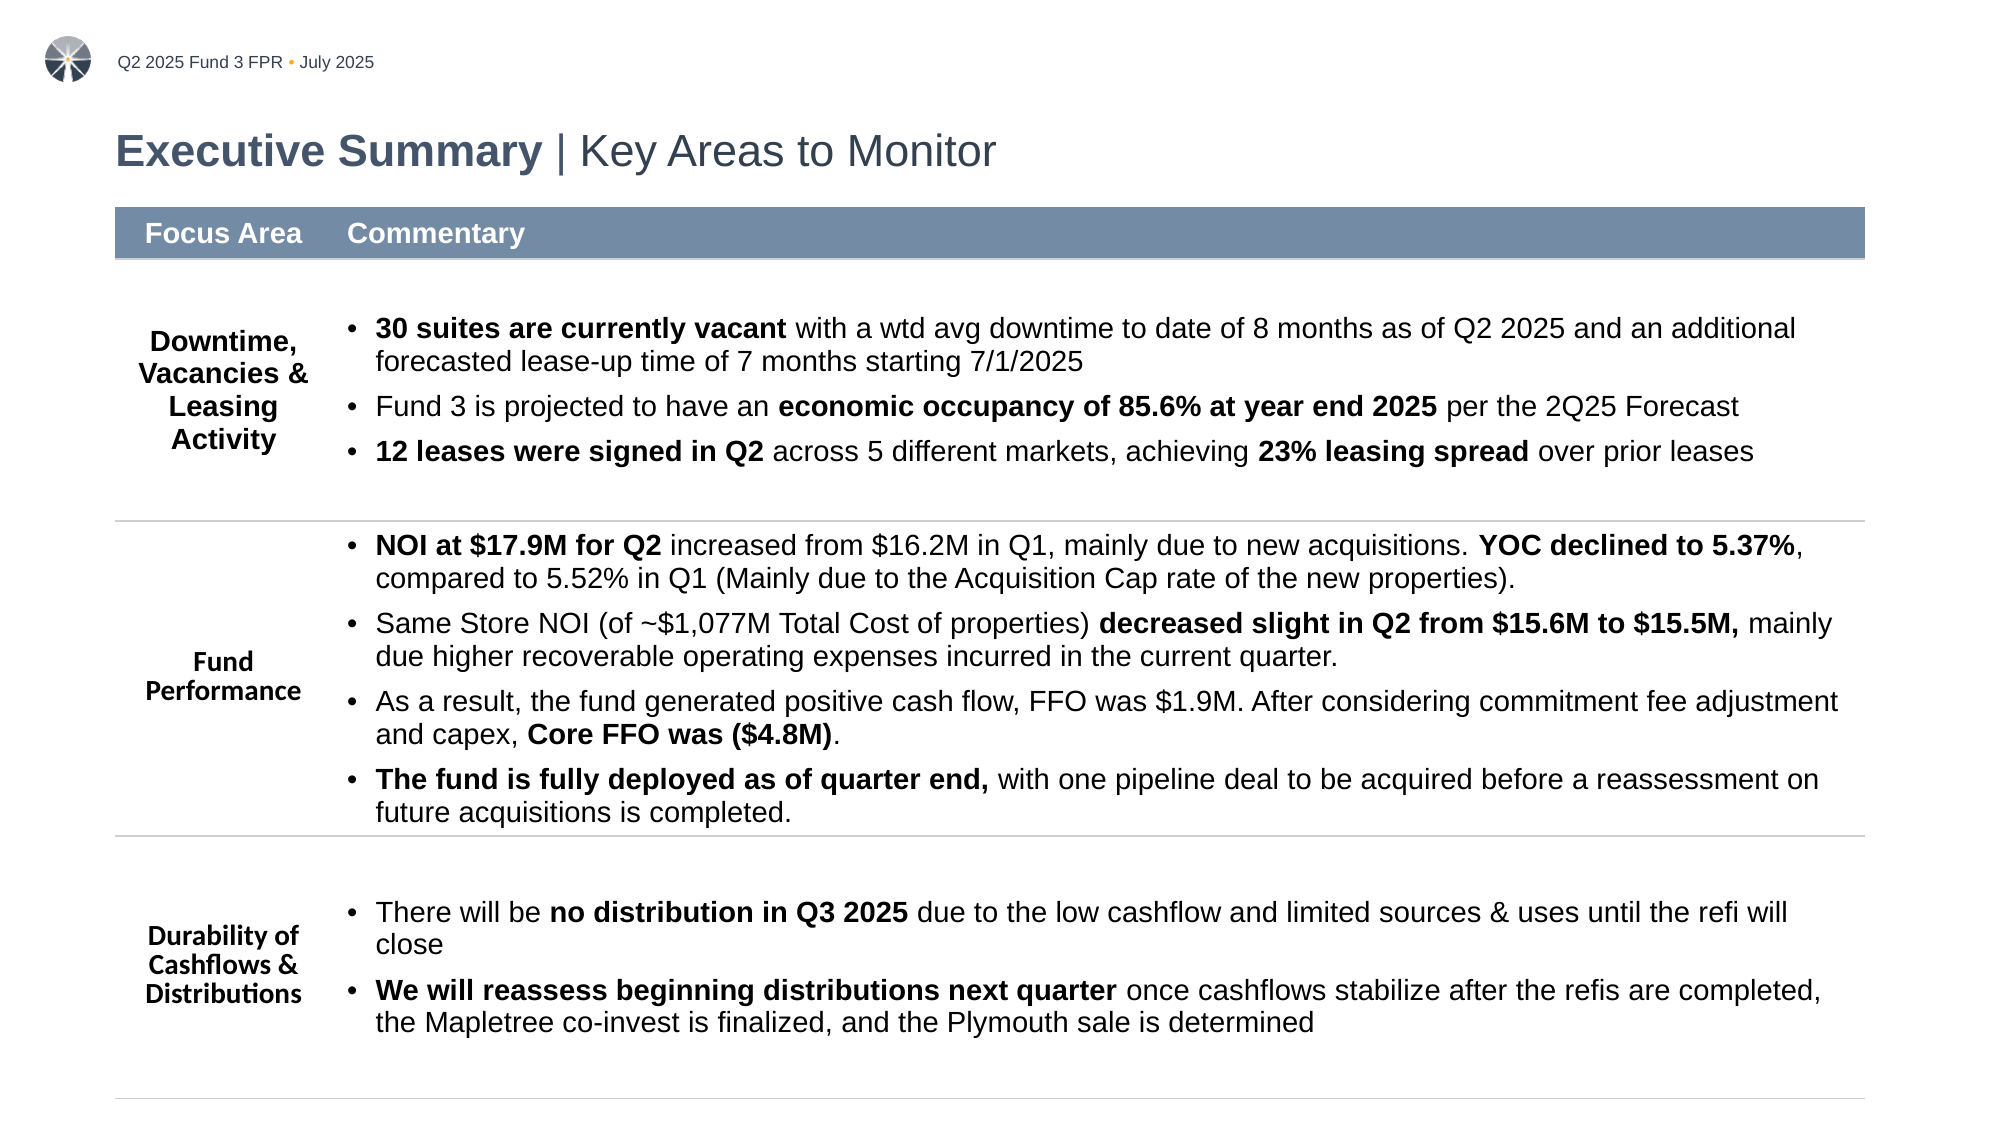

# Executive Summary | Key Areas to Monitor
| Focus Area | Commentary |
| --- | --- |
| Downtime, Vacancies & Leasing Activity | 30 suites are currently vacant with a wtd avg downtime to date of 8 months as of Q2 2025 and an additional forecasted lease-up time of 7 months starting 7/1/2025 Fund 3 is projected to have an economic occupancy of 85.6% at year end 2025 per the 2Q25 Forecast 12 leases were signed in Q2 across 5 different markets, achieving 23% leasing spread over prior leases |
| Fund Performance | NOI at $17.9M for Q2 increased from $16.2M in Q1, mainly due to new acquisitions. YOC declined to 5.37%, compared to 5.52% in Q1 (Mainly due to the Acquisition Cap rate of the new properties). Same Store NOI (of ~$1,077M Total Cost of properties) decreased slight in Q2 from $15.6M to $15.5M, mainly due higher recoverable operating expenses incurred in the current quarter. As a result, the fund generated positive cash flow, FFO was $1.9M. After considering commitment fee adjustment and capex, Core FFO was ($4.8M). The fund is fully deployed as of quarter end, with one pipeline deal to be acquired before a reassessment on future acquisitions is completed. |
| Durability of Cashflows & Distributions | There will be no distribution in Q3 2025 due to the low cashflow and limited sources & uses until the refi will close We will reassess beginning distributions next quarter once cashflows stabilize after the refis are completed, the Mapletree co-invest is finalized, and the Plymouth sale is determined |